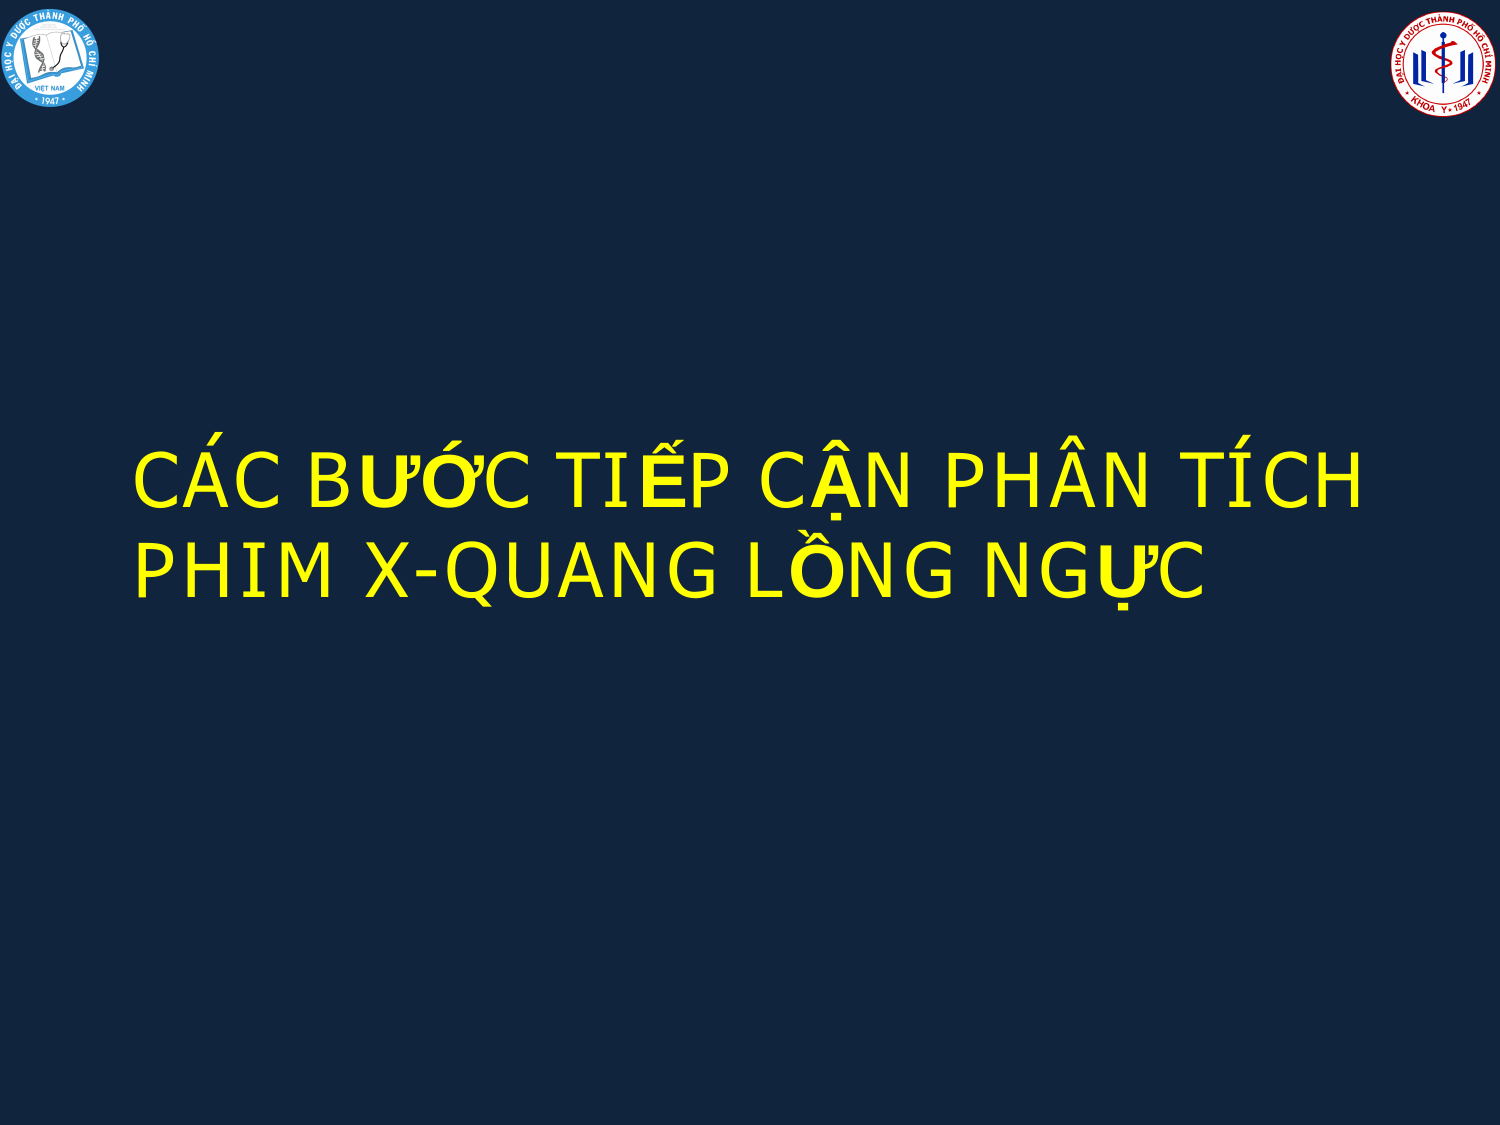

# CÁC BƯỚC TIẾP CẬN PHÂN TÍCH PHIM X-QUANG LỒNG NGỰC